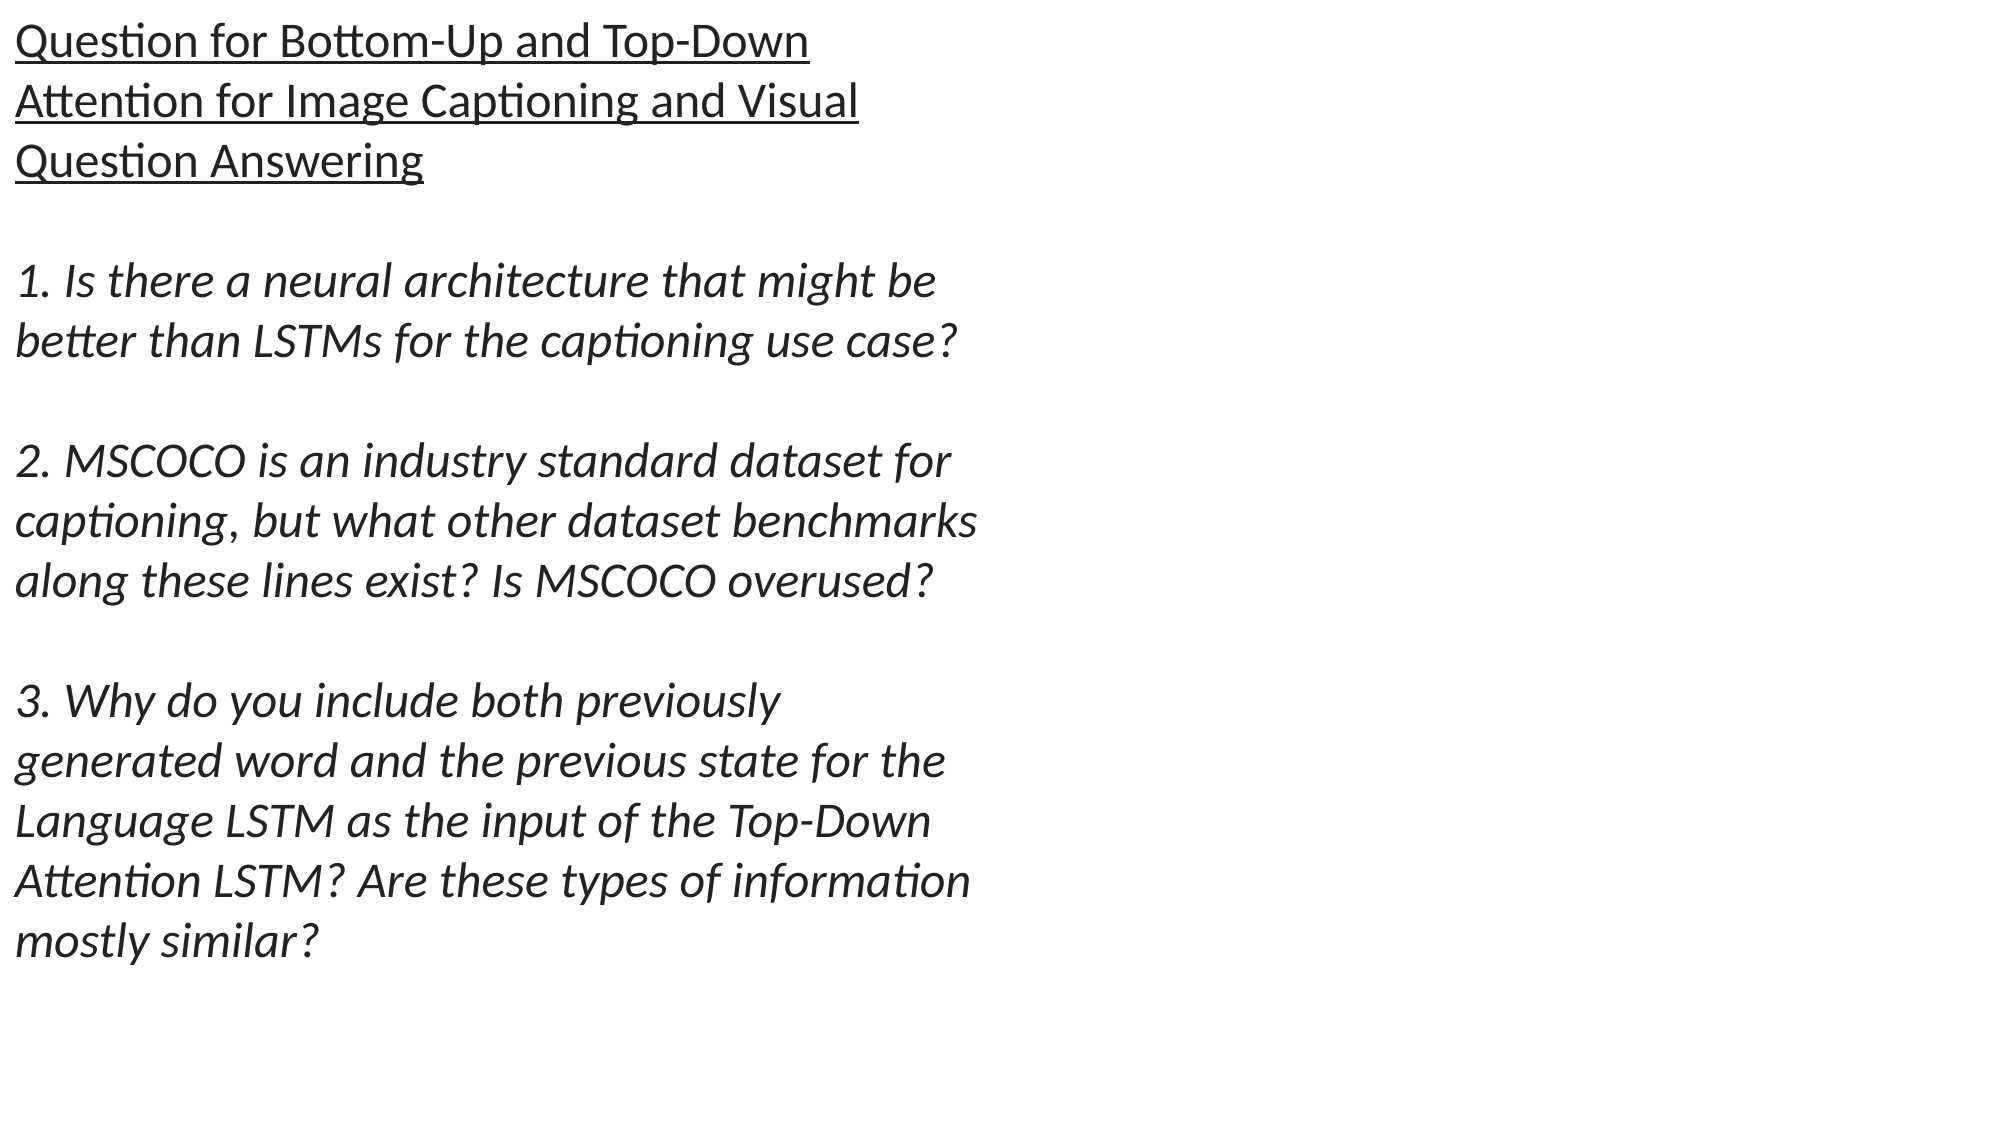

Question for Bottom-Up and Top-Down Attention for Image Captioning and Visual Question Answering
1. Is there a neural architecture that might be better than LSTMs for the captioning use case?
2. MSCOCO is an industry standard dataset for captioning, but what other dataset benchmarks along these lines exist? Is MSCOCO overused?
3. Why do you include both previously generated word and the previous state for the Language LSTM as the input of the Top-Down Attention LSTM? Are these types of information mostly similar?